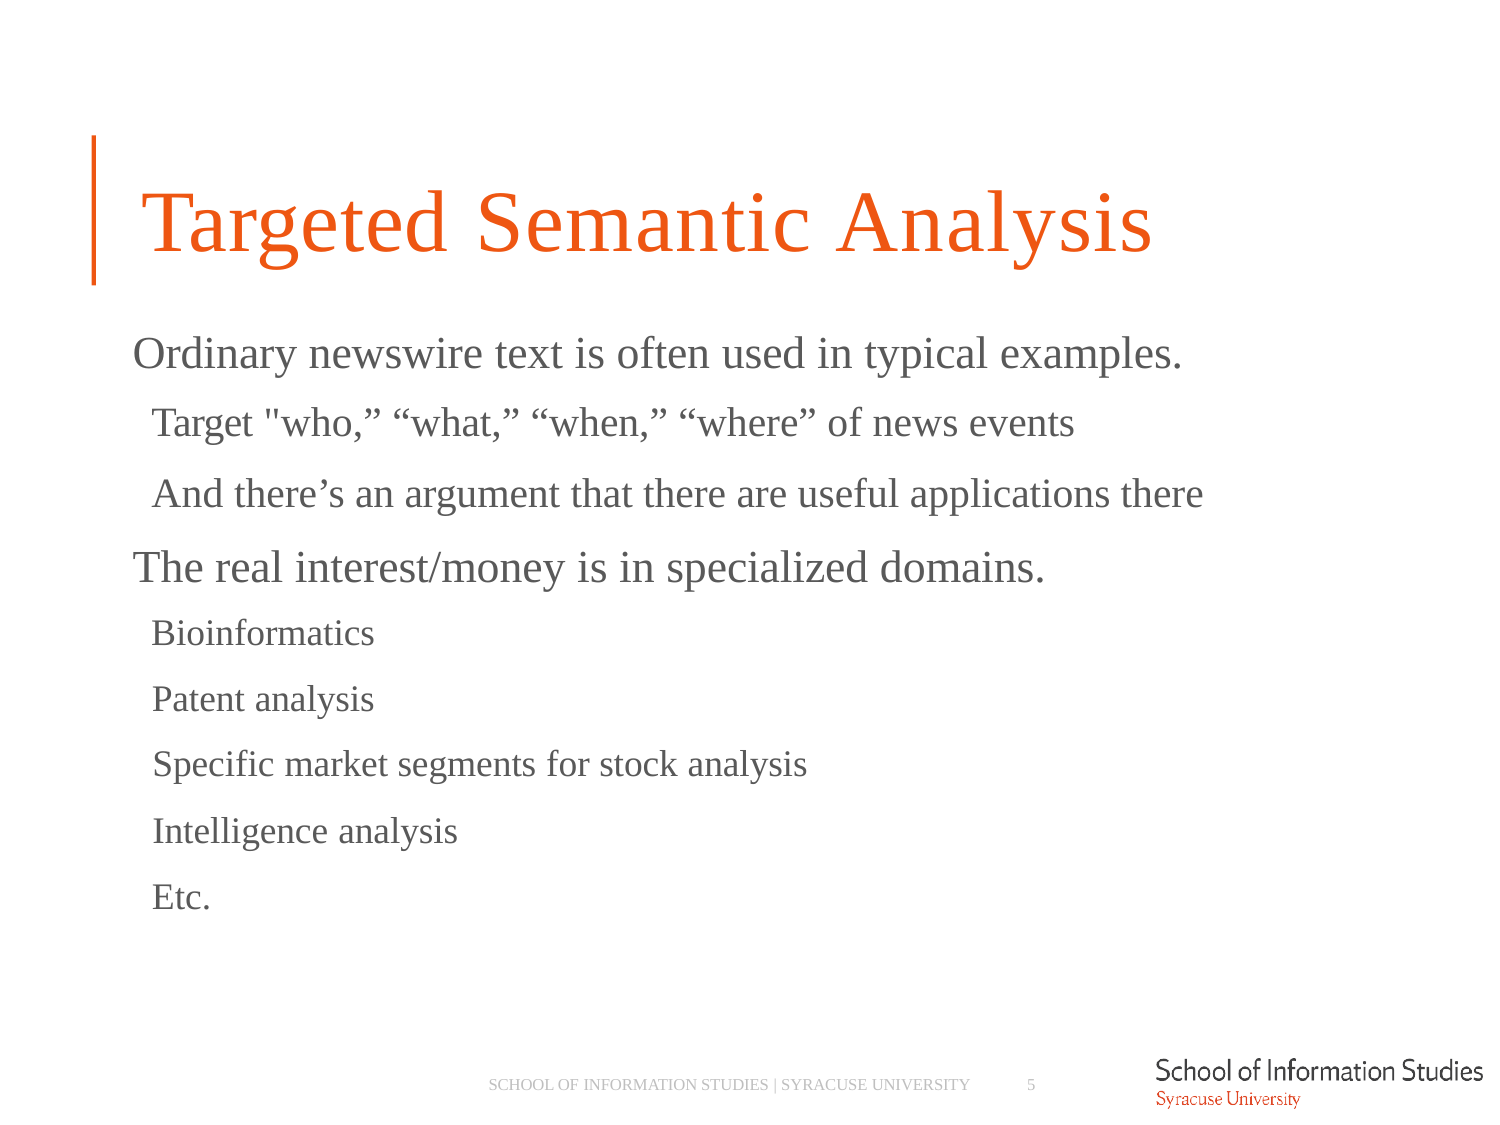

# Targeted Semantic Analysis
Ordinary newswire text is often used in typical examples.
­ Target "who,” “what,” “when,” “where” of news events
­ And there’s an argument that there are useful applications there
The real interest/money is in specialized domains.
­ Bioinformatics
­ Patent analysis
­ Specific market segments for stock analysis
­ Intelligence analysis
­ Etc.
SCHOOL OF INFORMATION STUDIES | SYRACUSE UNIVERSITY
5